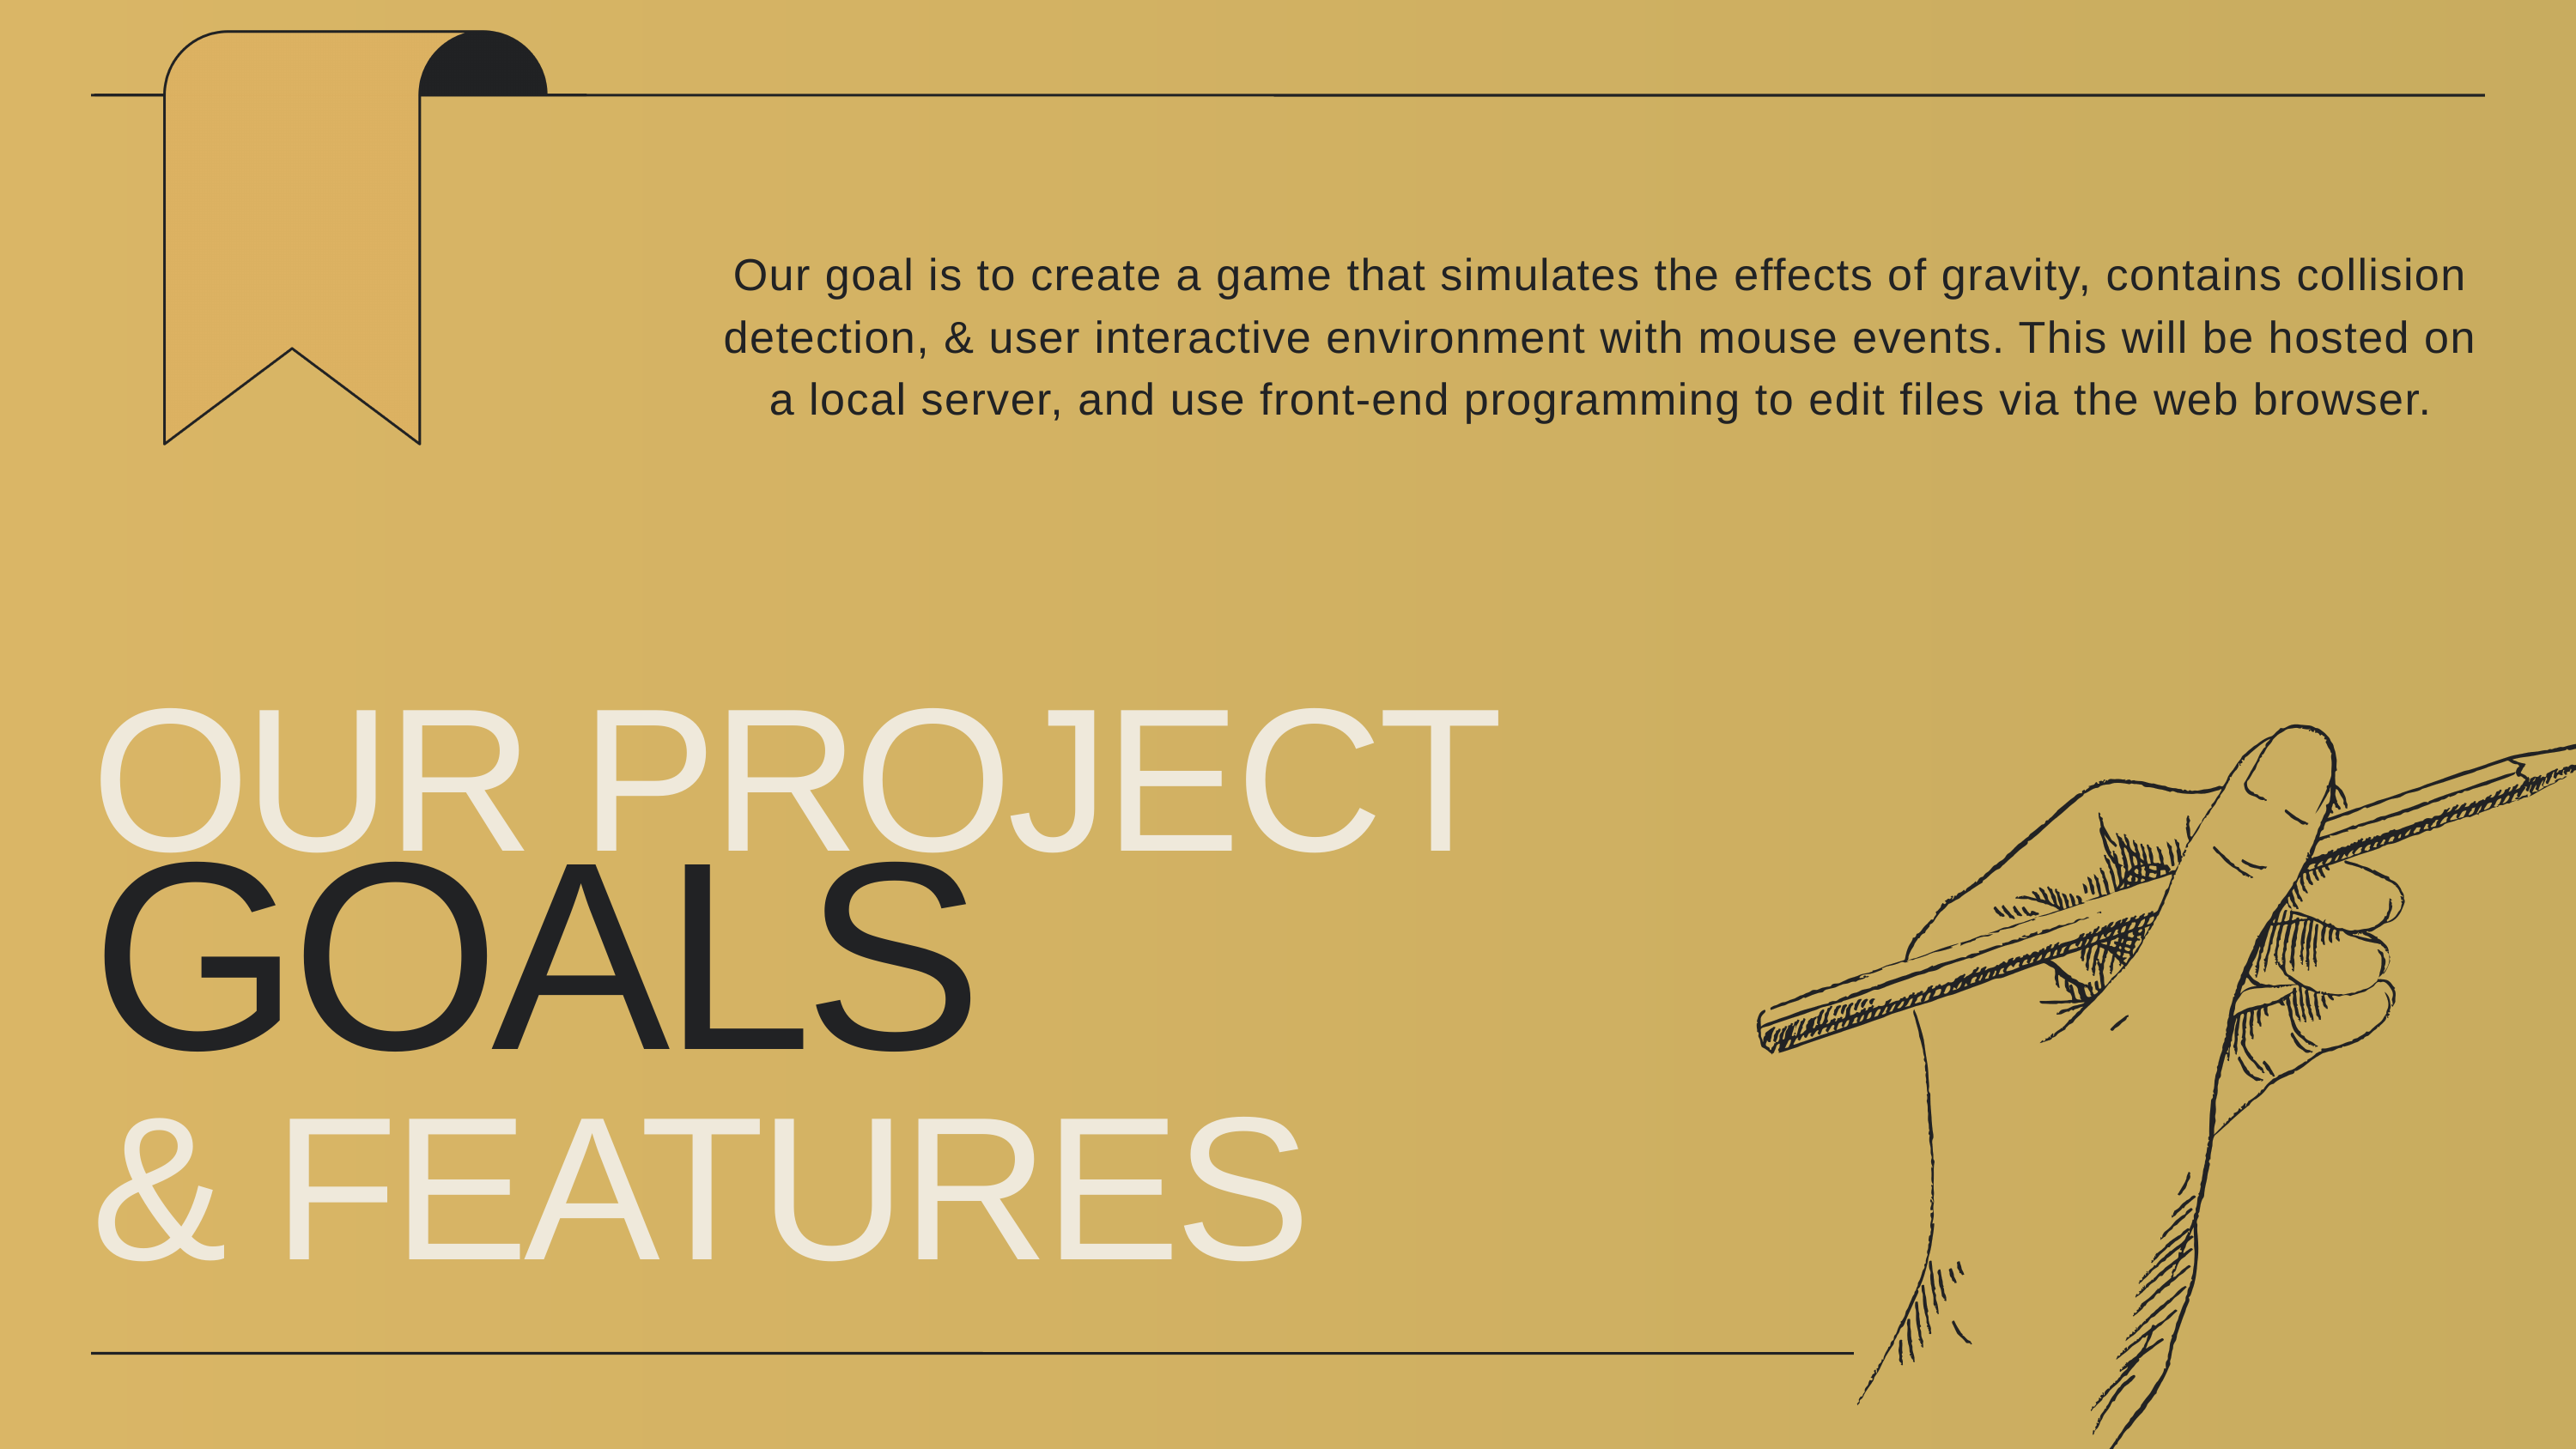

Our goal is to create a game that simulates the effects of gravity, contains collision detection, & user interactive environment with mouse events. This will be hosted on a local server, and use front-end programming to edit files via the web browser.
OUR PROJECT

& FEATURES

GOALS